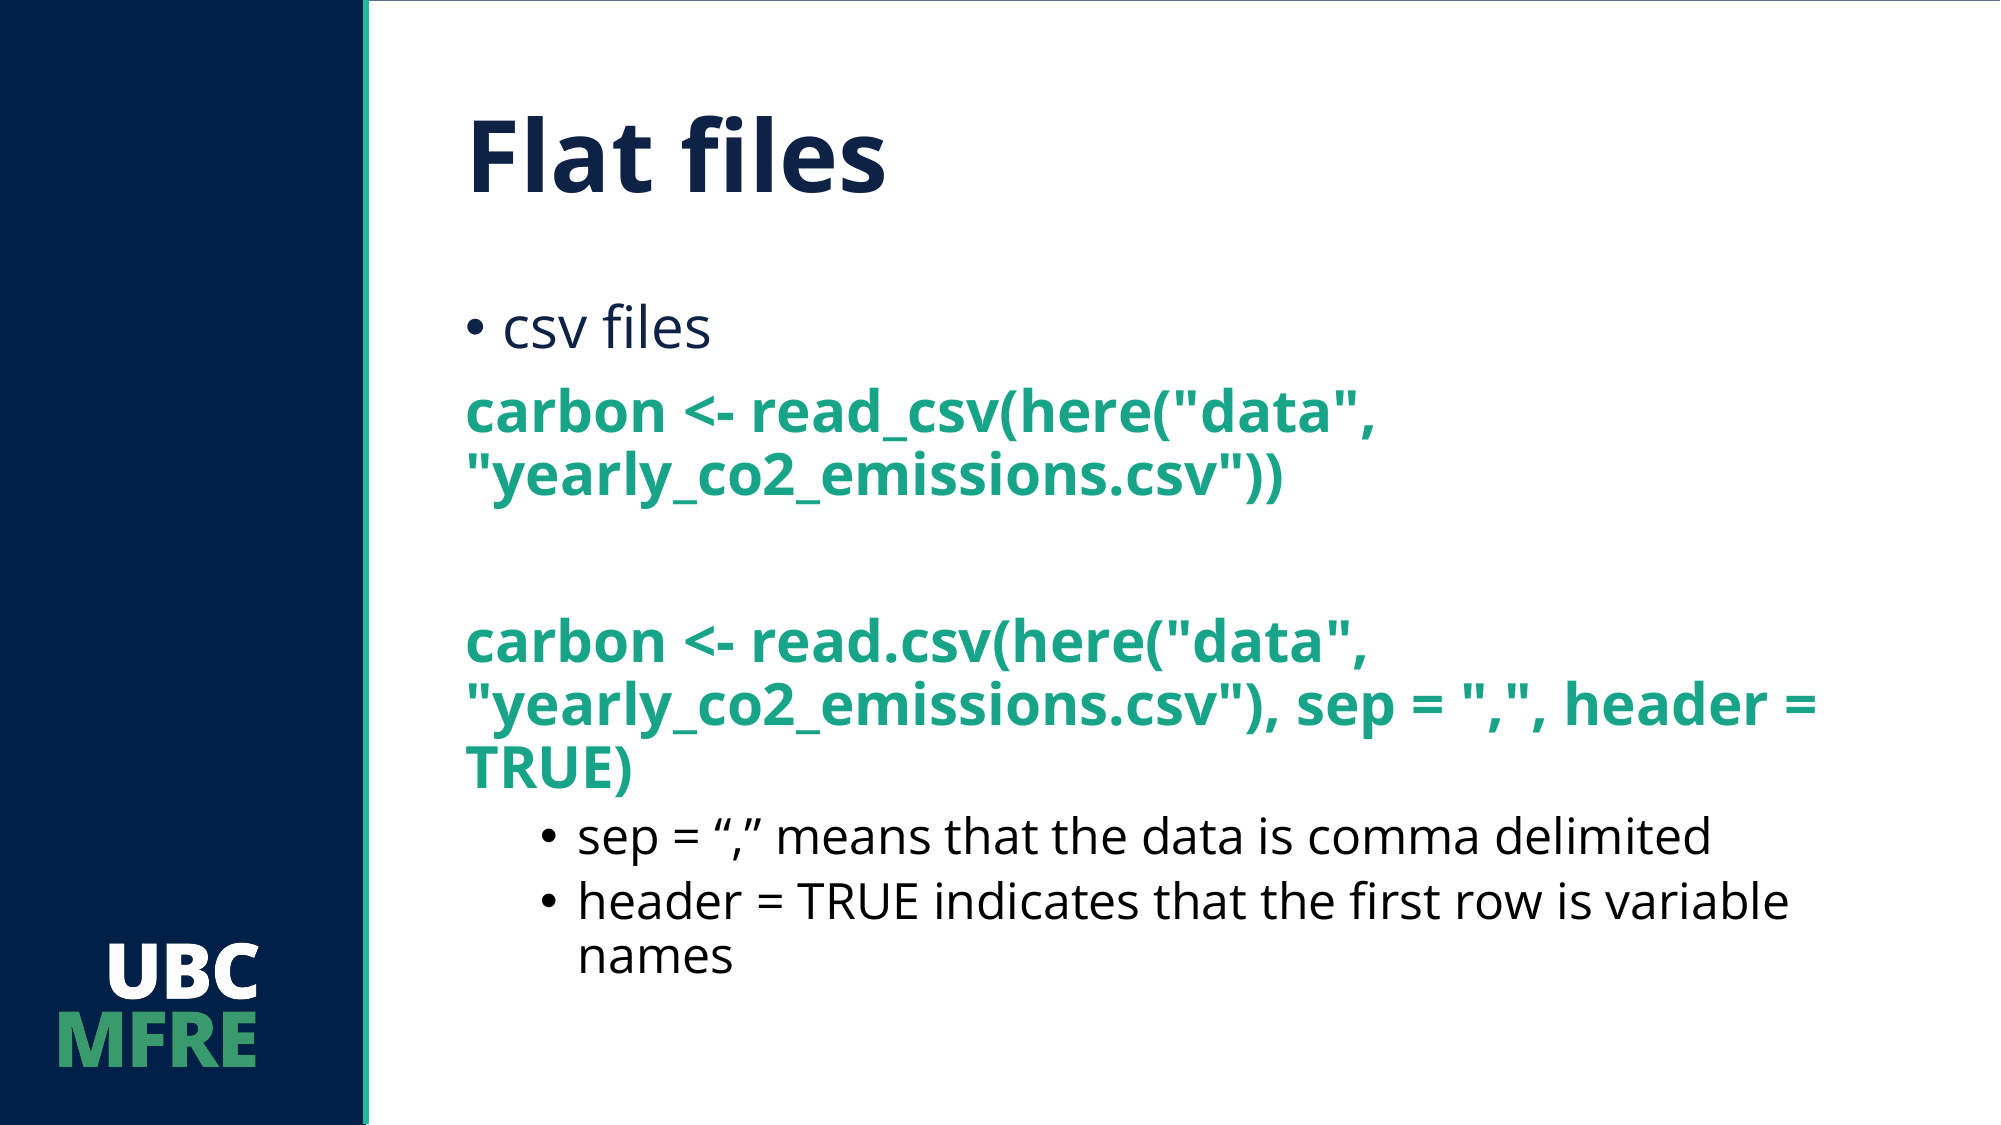

# Flat files
csv files
carbon <- read_csv(here("data", "yearly_co2_emissions.csv"))

carbon <- read.csv(here("data", "yearly_co2_emissions.csv"), sep = ",", header = TRUE)
sep = “,” means that the data is comma delimited
header = TRUE indicates that the first row is variable names